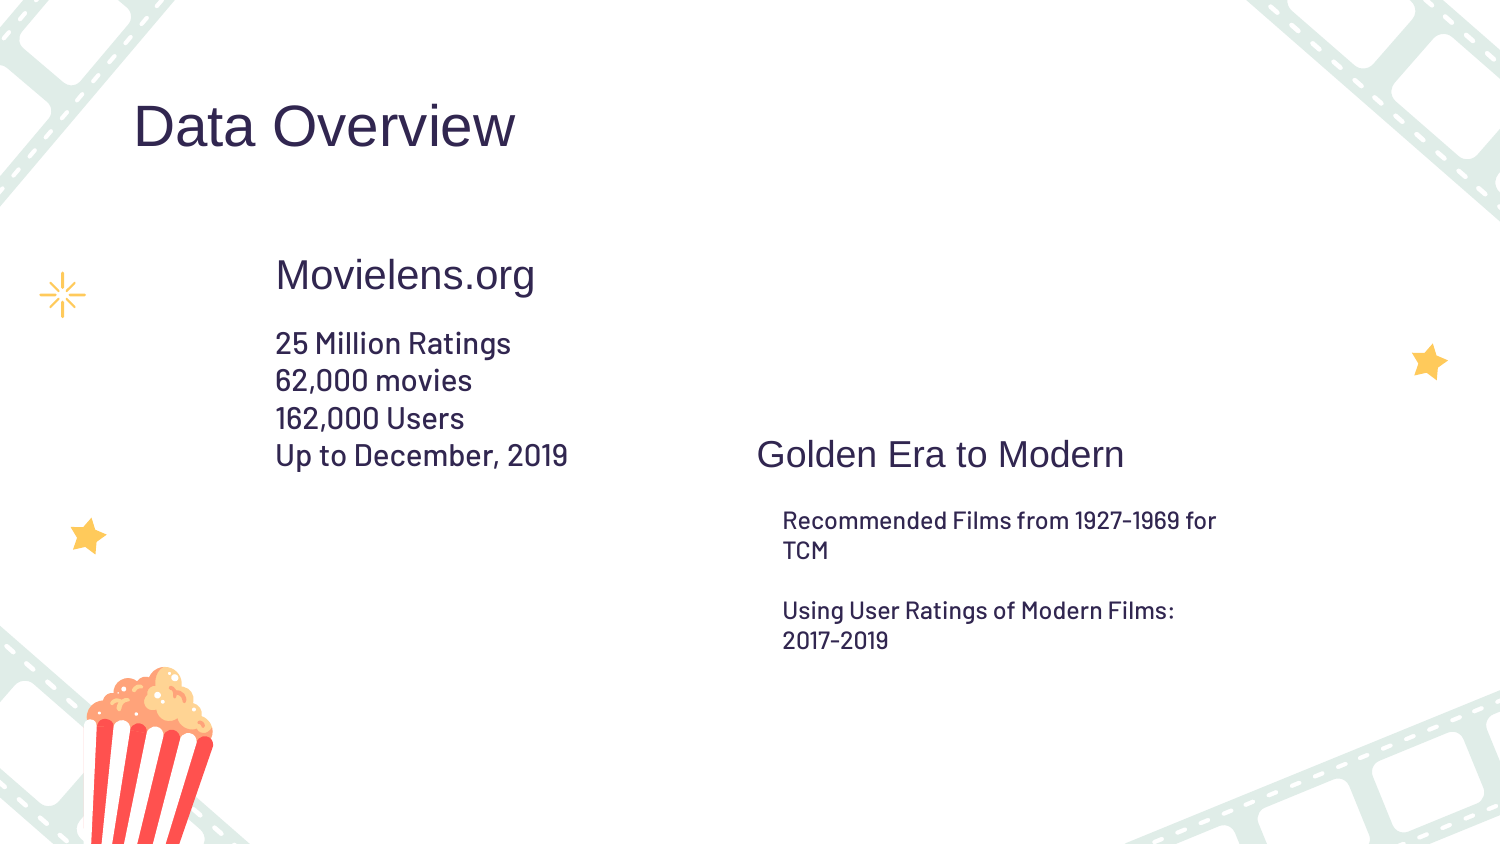

# Data Overview

Movielens.org
25 Million Ratings
62,000 movies
162,000 Users
Up to December, 2019
Golden Era to Modern
Recommended Films from 1927-1969 for TCM

Using User Ratings of Modern Films: 2017-2019